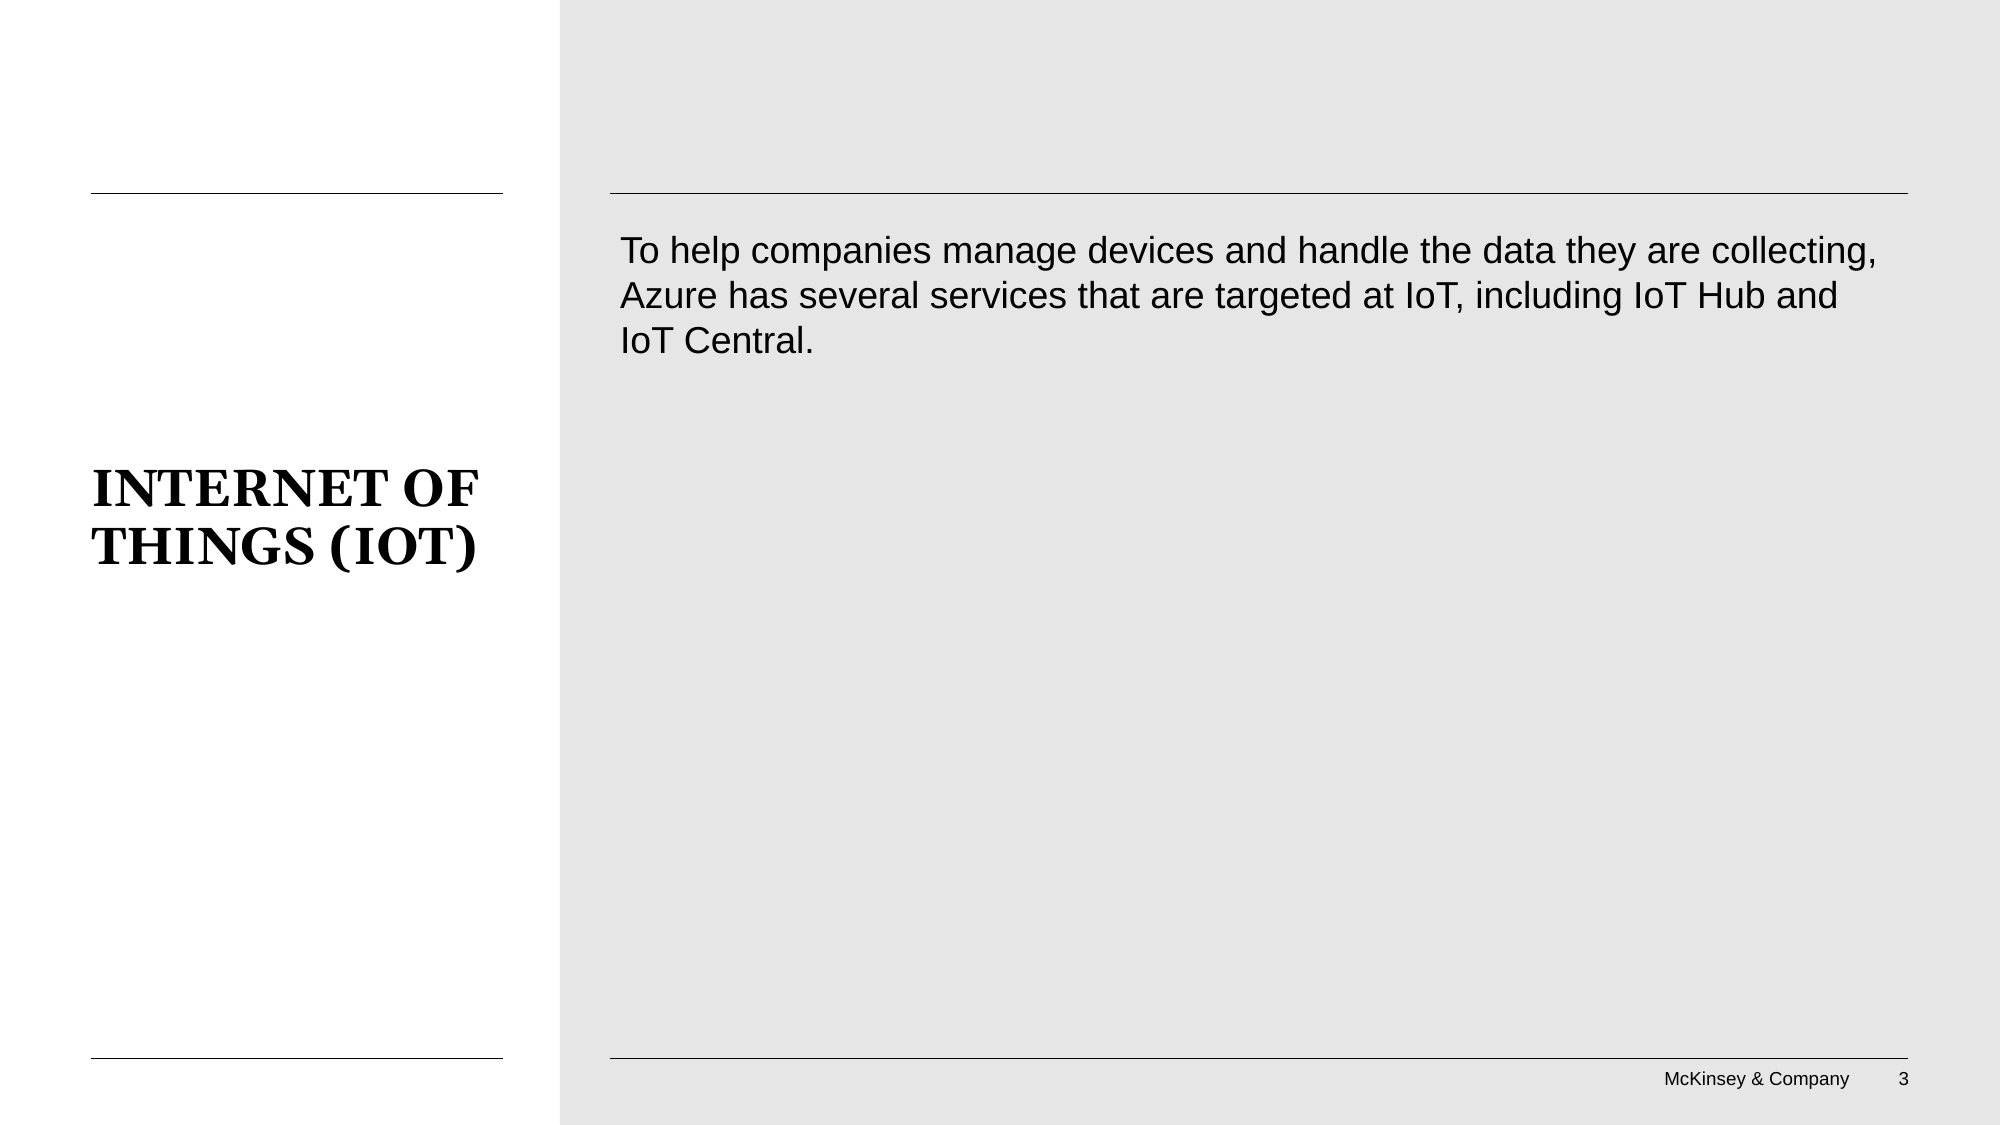

To help companies manage devices and handle the data they are collecting, Azure has several services that are targeted at IoT, including IoT Hub and IoT Central.
# Internet of Things (IoT)